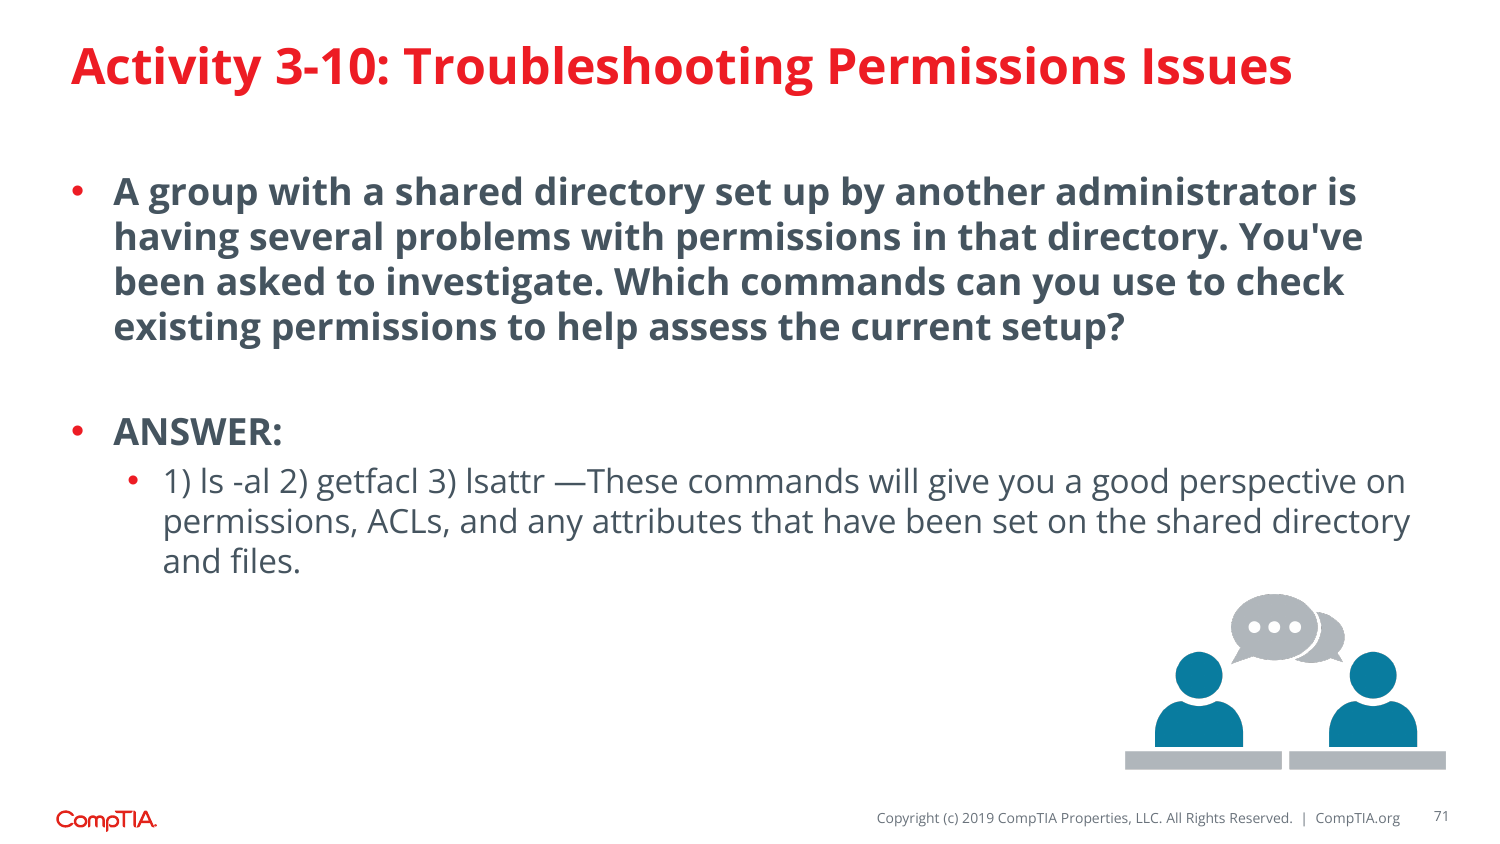

# Activity 3-10: Troubleshooting Permissions Issues
A group with a shared directory set up by another administrator is having several problems with permissions in that directory. You've been asked to investigate. Which commands can you use to check existing permissions to help assess the current setup?

ANSWER:
1) ls -al 2) getfacl 3) lsattr —These commands will give you a good perspective on permissions, ACLs, and any attributes that have been set on the shared directory and files.
71